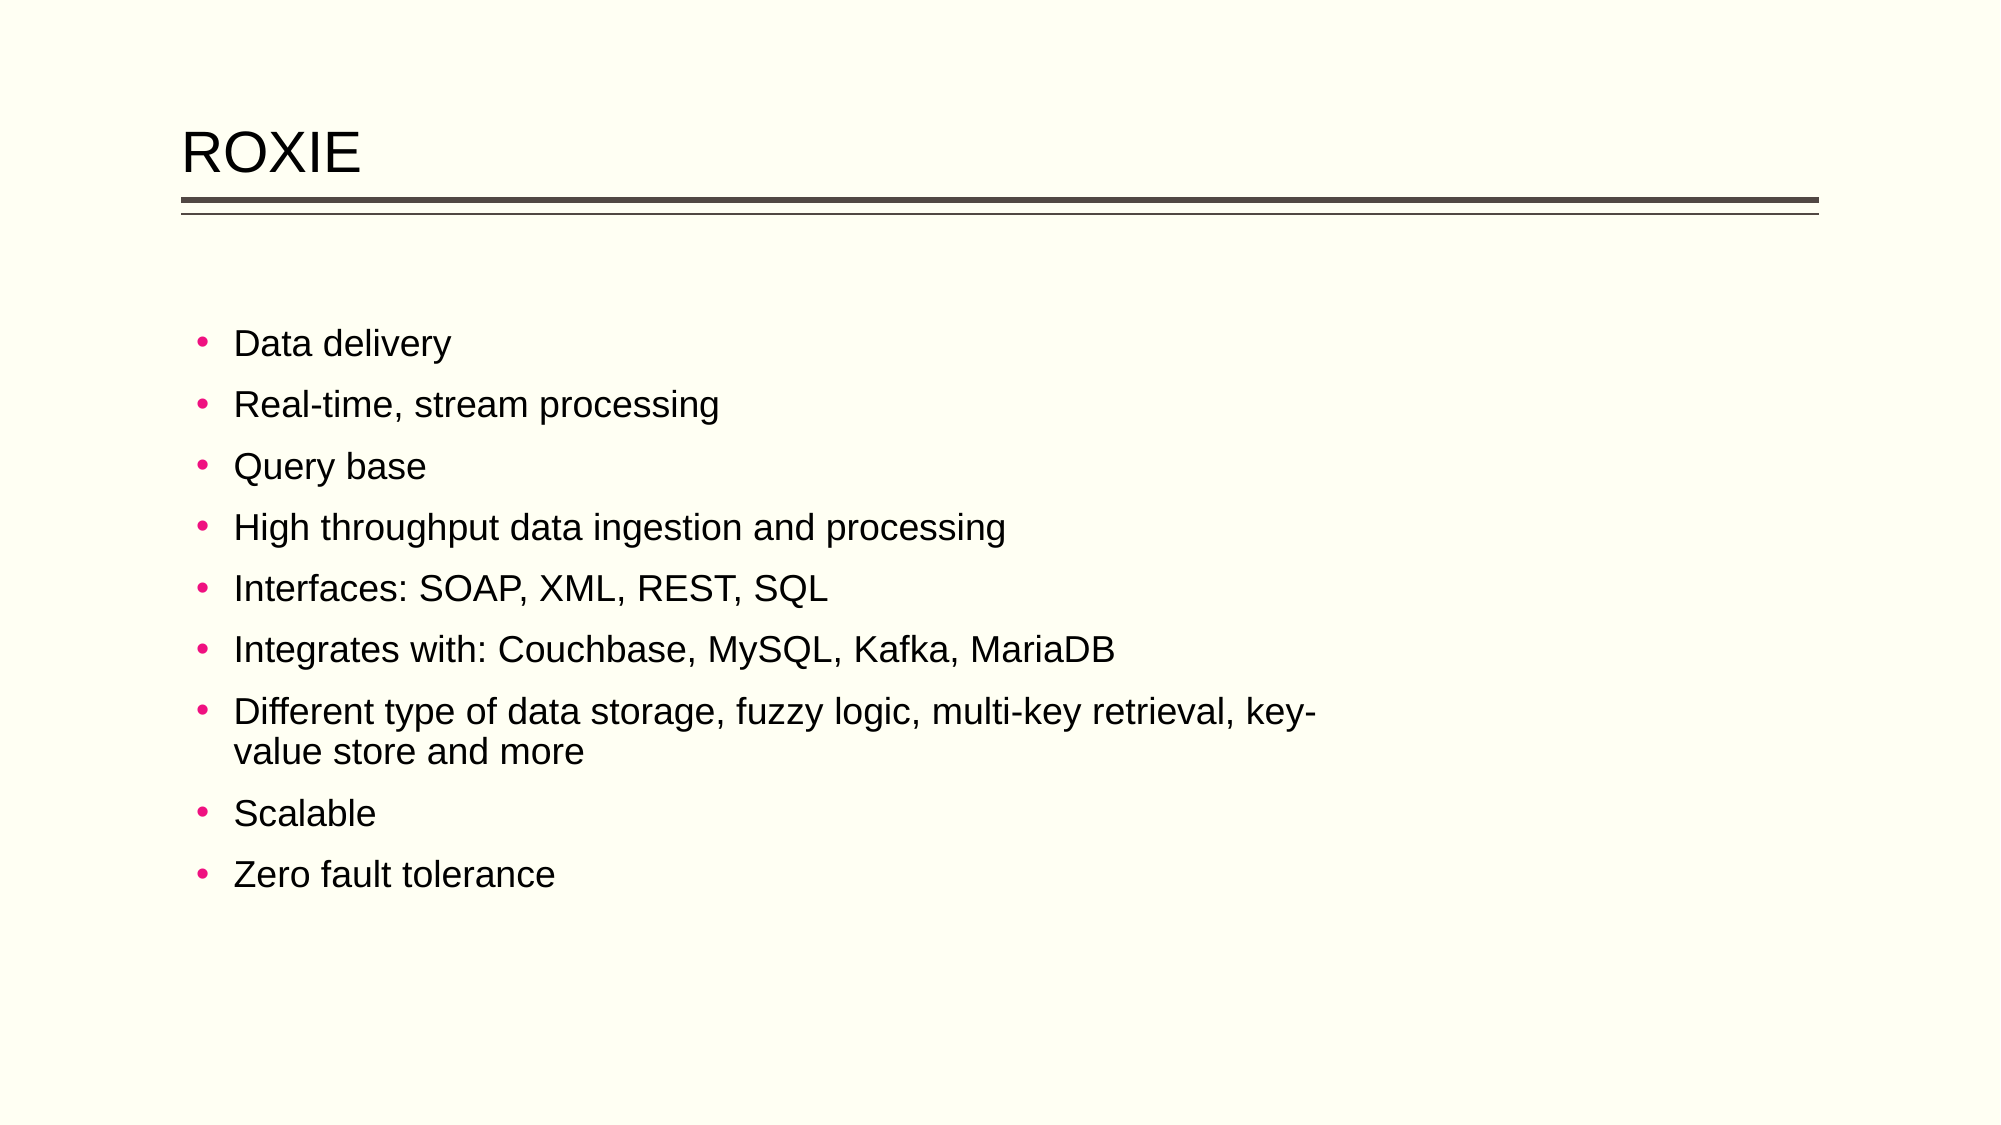

# ROXIE

Data delivery
Real-time, stream processing
Query base
High throughput data ingestion and processing
Interfaces: SOAP, XML, REST, SQL
Integrates with: Couchbase, MySQL, Kafka, MariaDB
Different type of data storage, fuzzy logic, multi-key retrieval, key-value store and more
Scalable
Zero fault tolerance